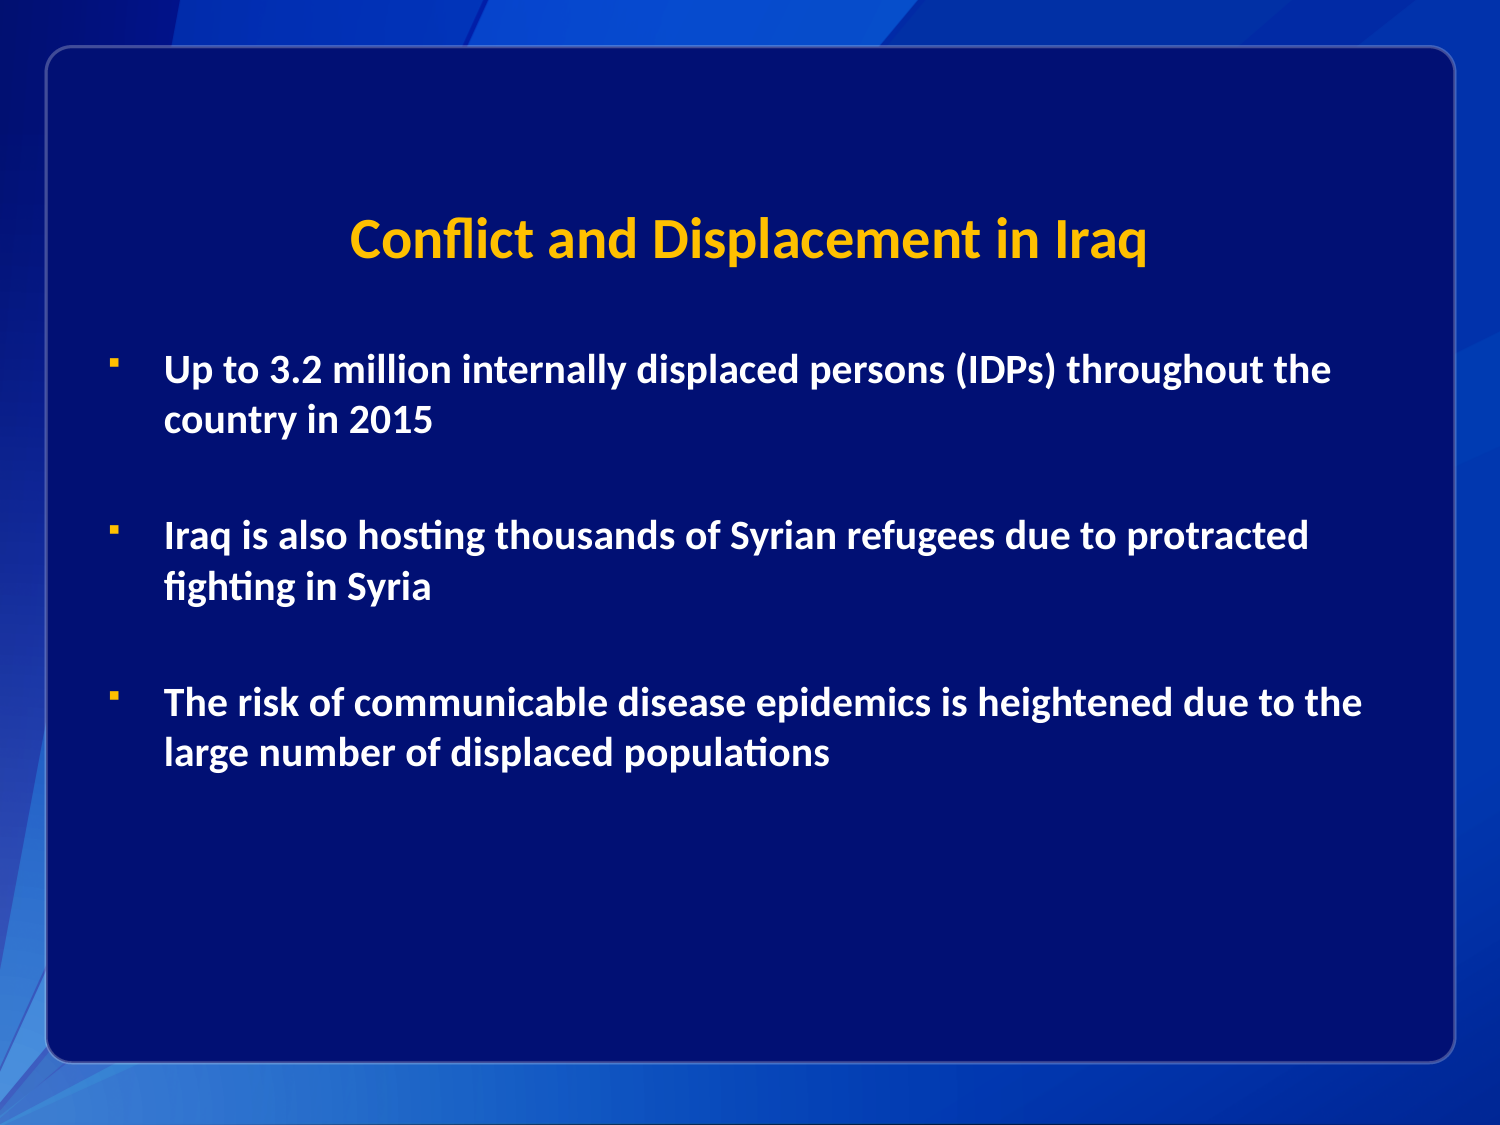

# Conflict and Displacement in Iraq
Up to 3.2 million internally displaced persons (IDPs) throughout the country in 2015

Iraq is also hosting thousands of Syrian refugees due to protracted fighting in Syria

The risk of communicable disease epidemics is heightened due to the large number of displaced populations